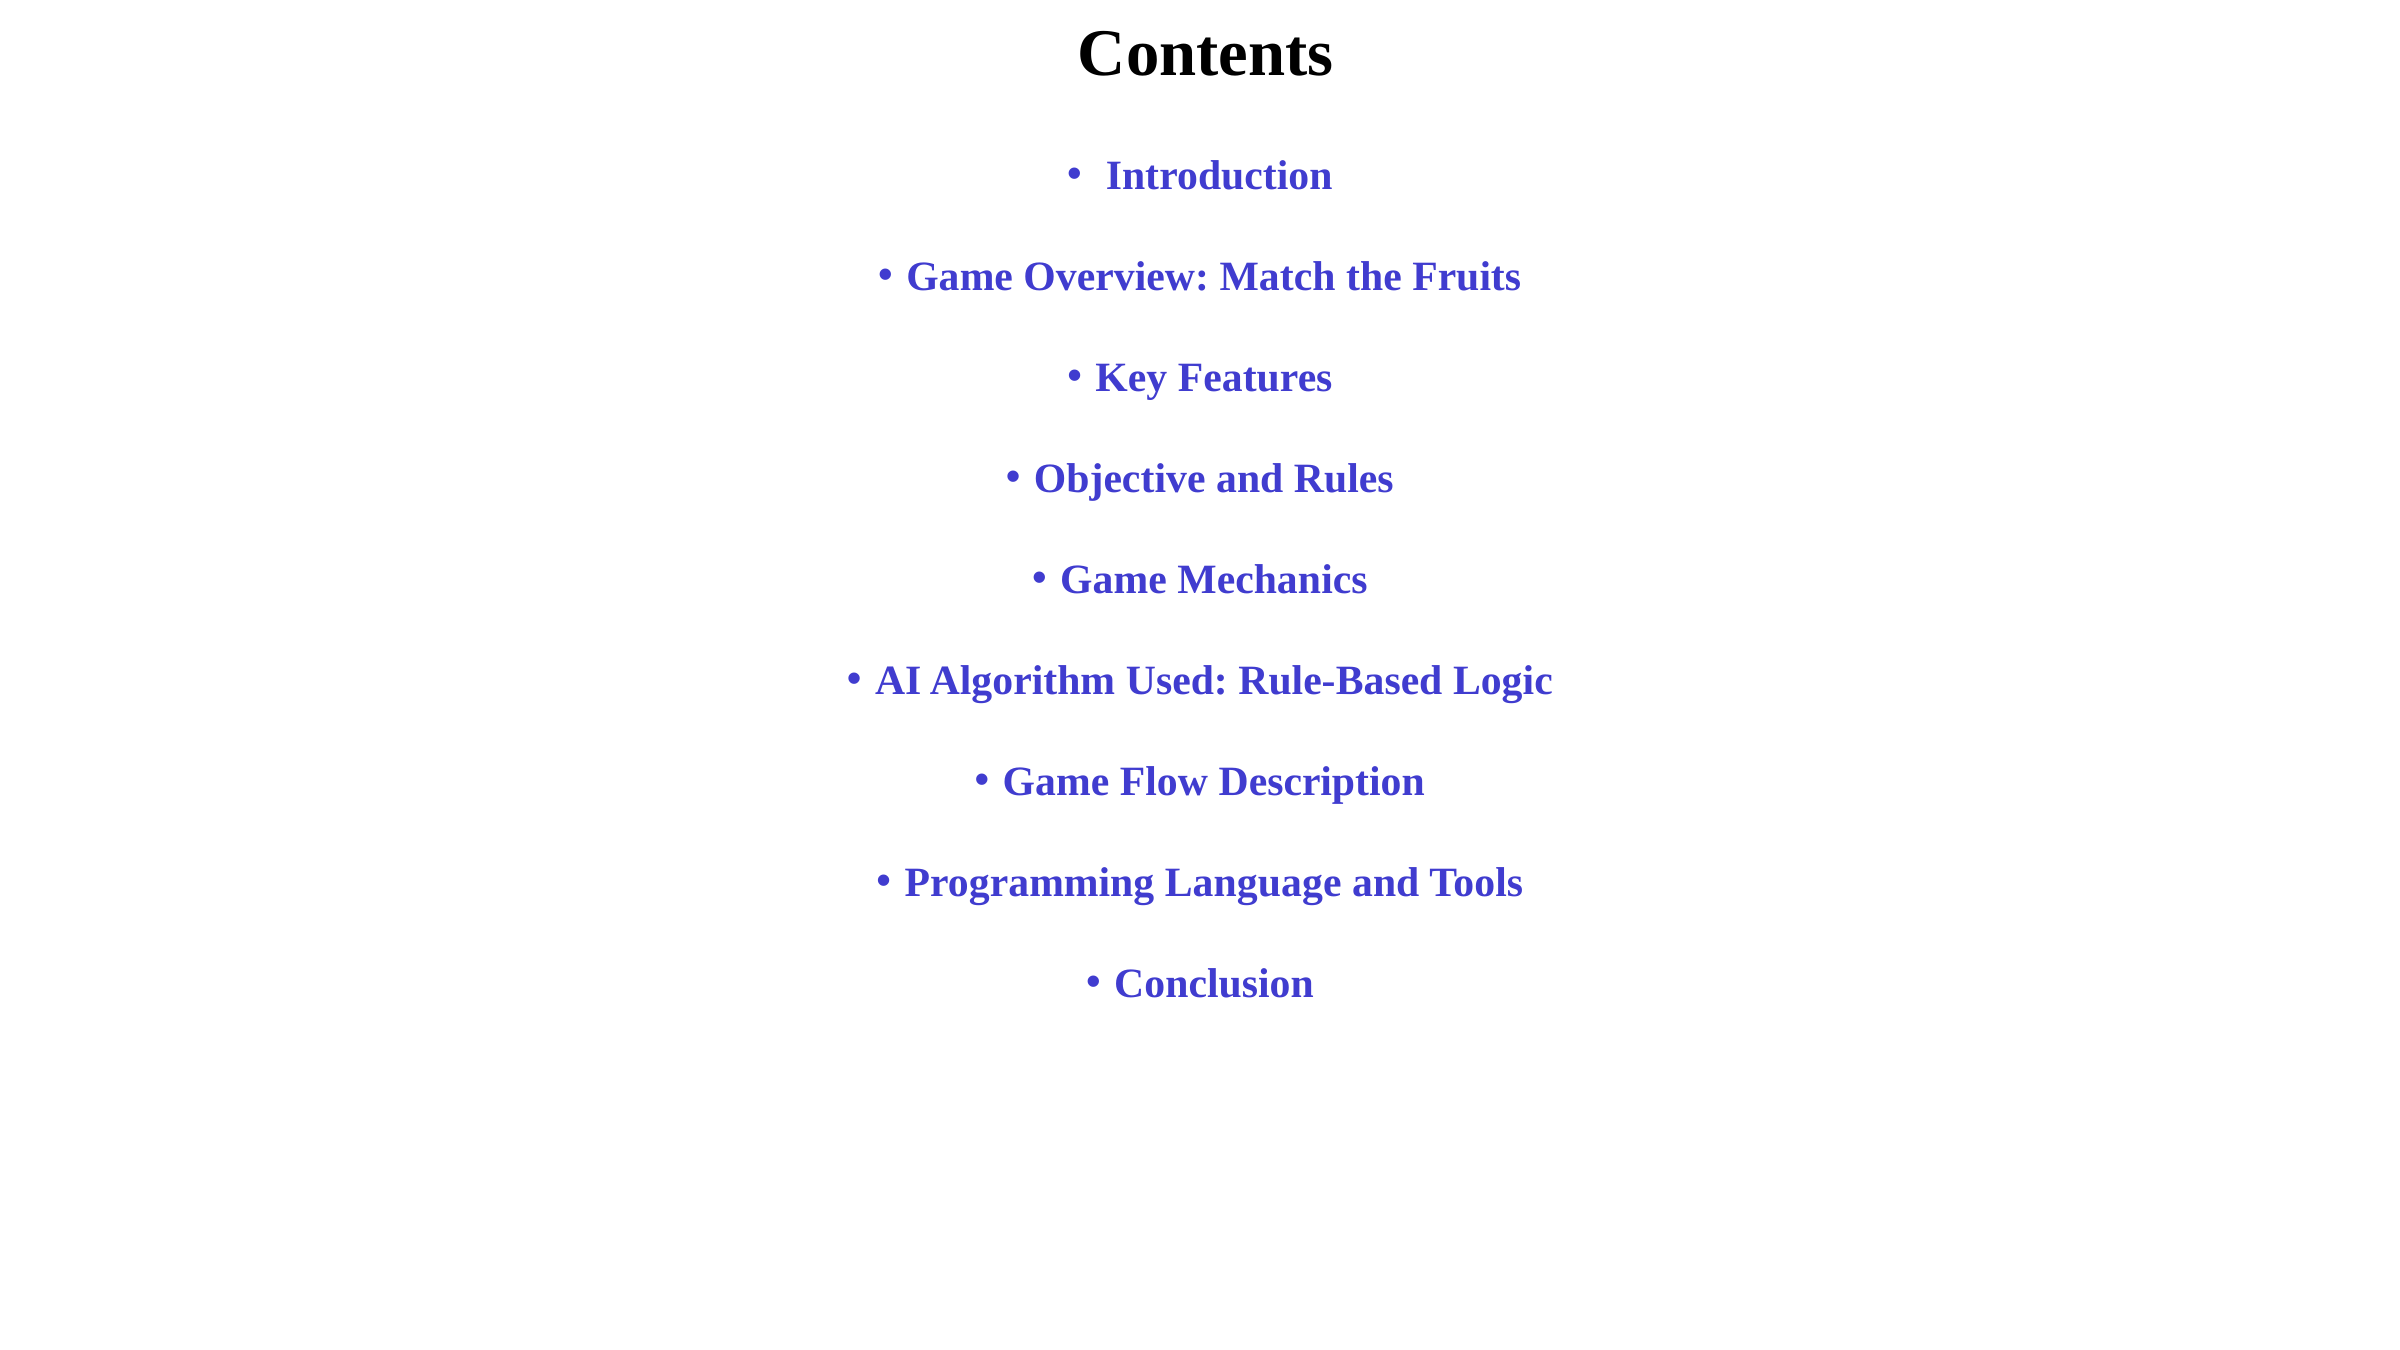

Contents
 Introduction
Game Overview: Match the Fruits
Key Features
Objective and Rules
Game Mechanics
AI Algorithm Used: Rule-Based Logic
Game Flow Description
Programming Language and Tools
Conclusion